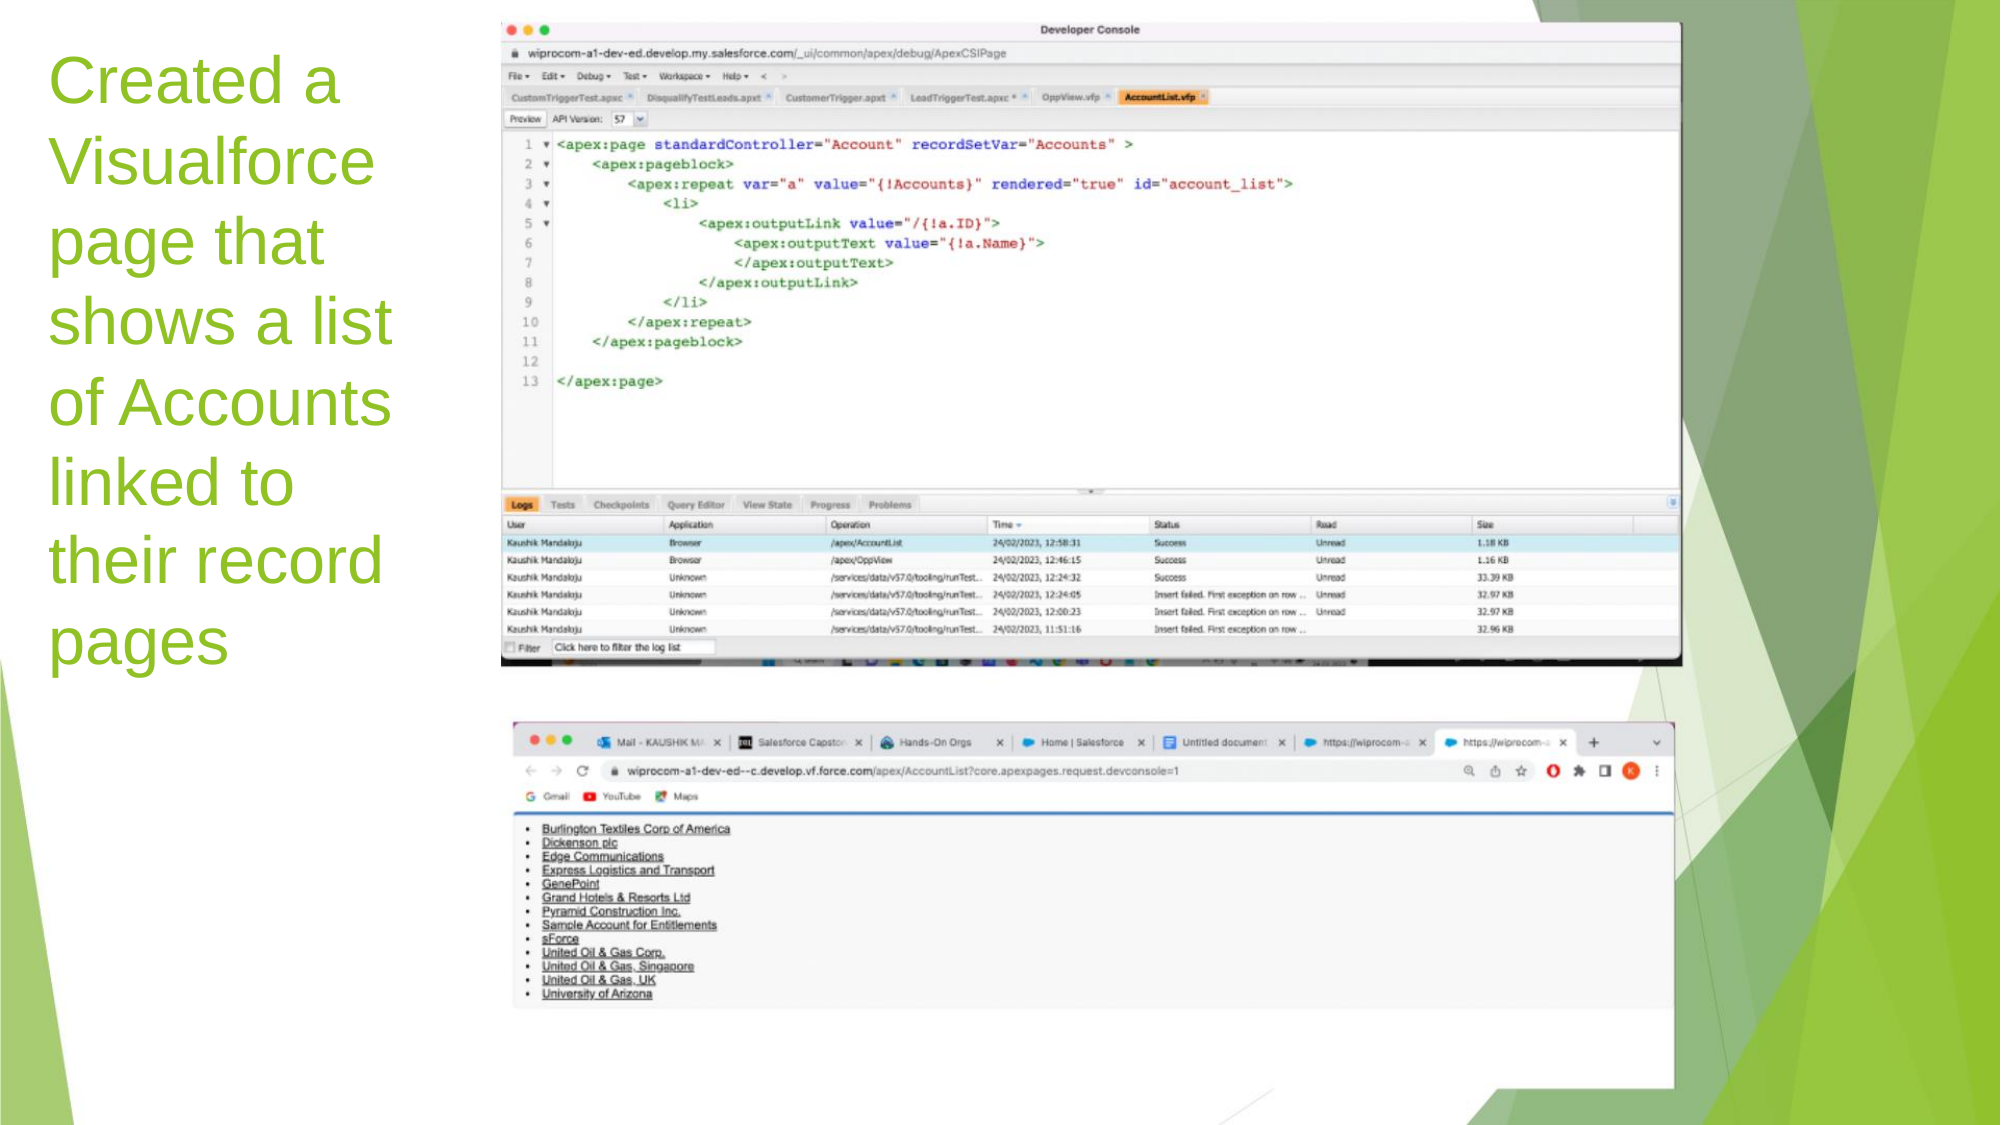

Created a
Visualforce
page that
shows a list
of Accounts
linked to
their record
pages